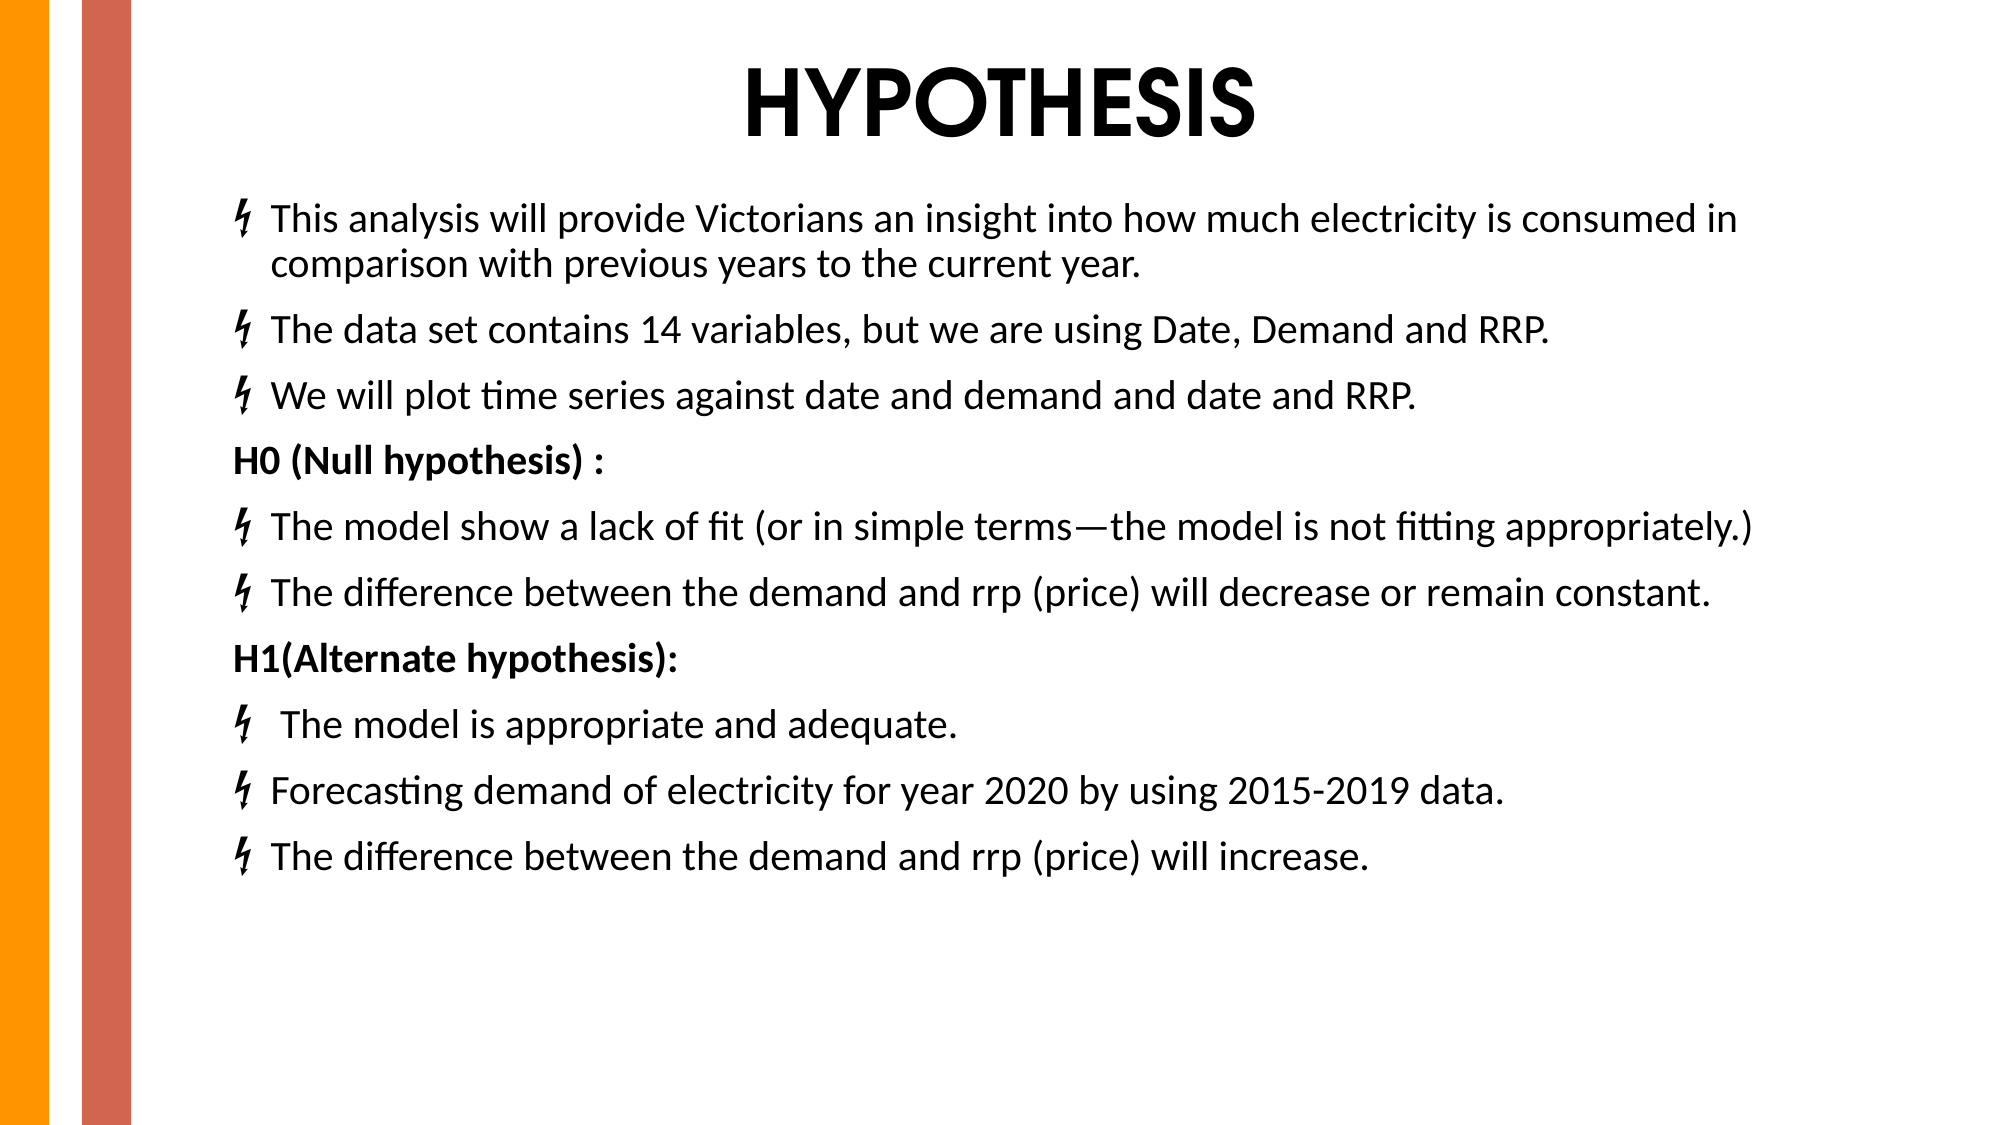

# HYPOTHESIS
This analysis will provide Victorians an insight into how much electricity is consumed in comparison with previous years to the current year.
The data set contains 14 variables, but we are using Date, Demand and RRP.
We will plot time series against date and demand and date and RRP.
H0 (Null hypothesis) :
The model show a lack of fit (or in simple terms—the model is not fitting appropriately.)
The difference between the demand and rrp (price) will decrease or remain constant.
H1(Alternate hypothesis):
 The model is appropriate and adequate.
Forecasting demand of electricity for year 2020 by using 2015-2019 data.
The difference between the demand and rrp (price) will increase.